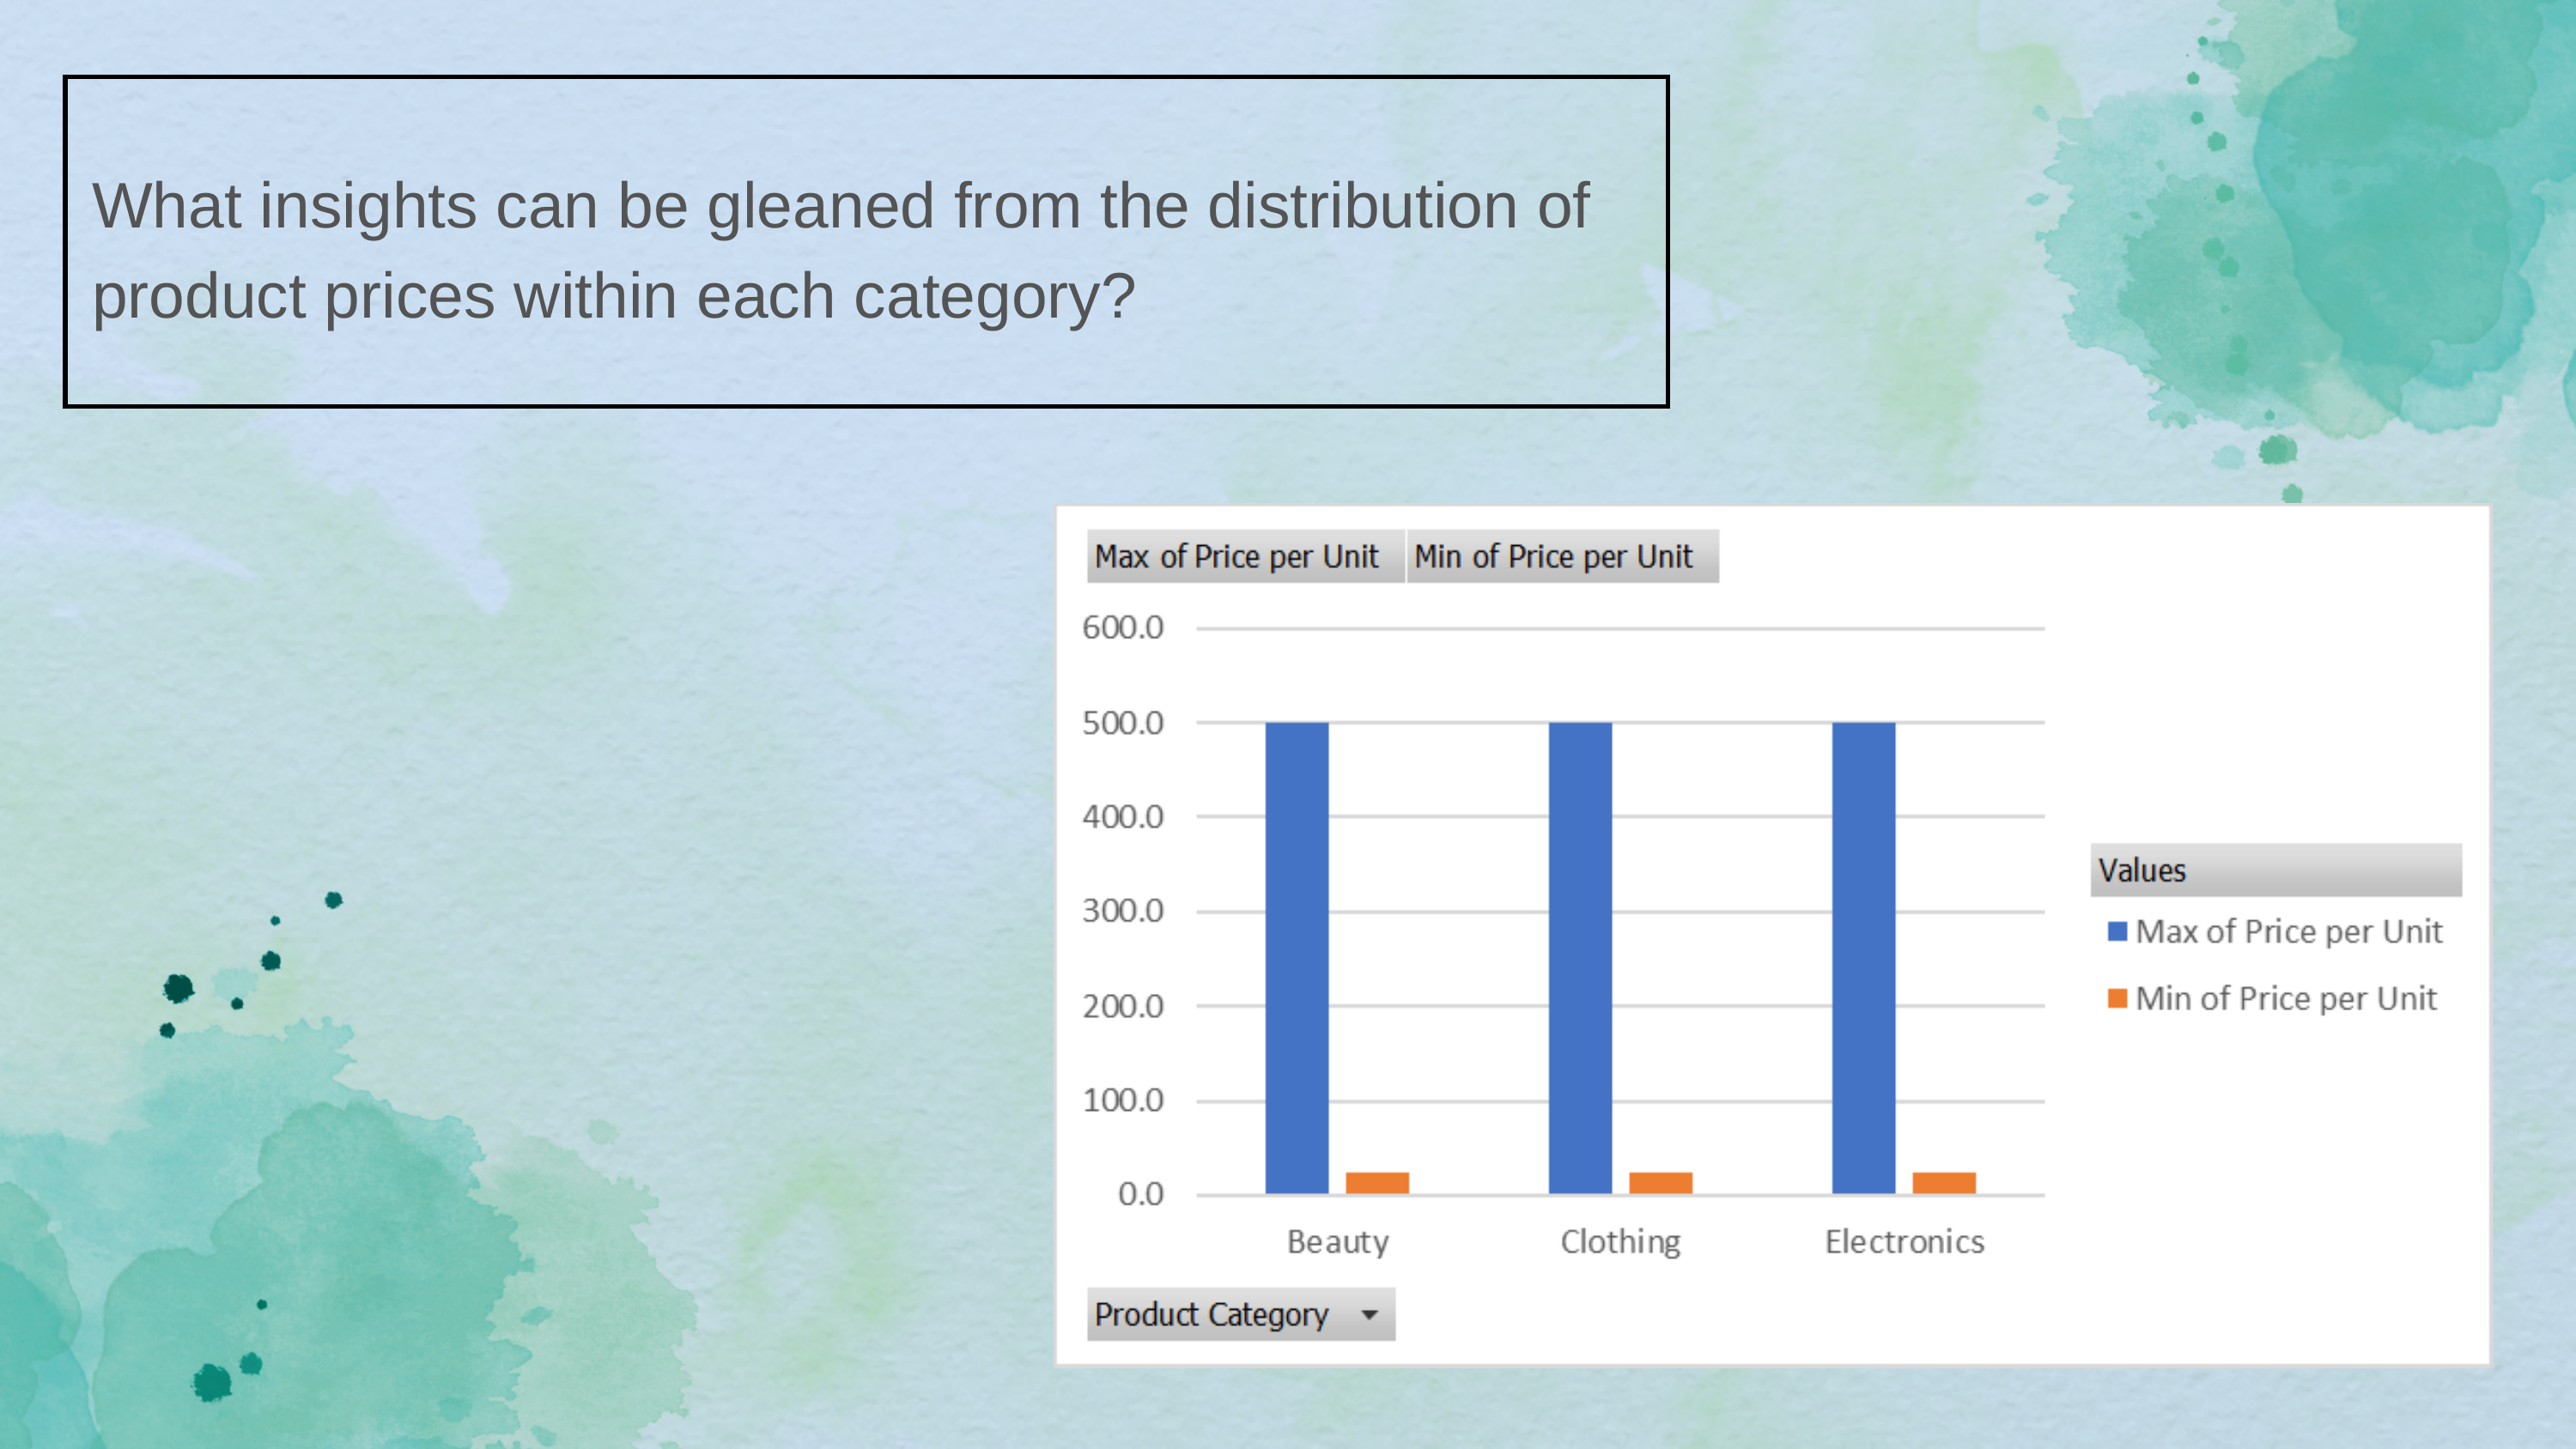

| What insights can be gleaned from the distribution of product prices within each category? | What insights can be gleaned from the distribution of product prices within each category? | What insights can be gleaned from the distribution of product prices within each category? | What insights can be gleaned from the distribution of product prices within each category? | What insights can be gleaned from the distribution of product prices within each category? | What insights can be gleaned from the distribution of product prices within each category? | What insights can be gleaned from the distribution of product prices within each category? | What insights can be gleaned from the distribution of product prices within each category? | What insights can be gleaned from the distribution of product prices within each category? |
| --- | --- | --- | --- | --- | --- | --- | --- | --- |